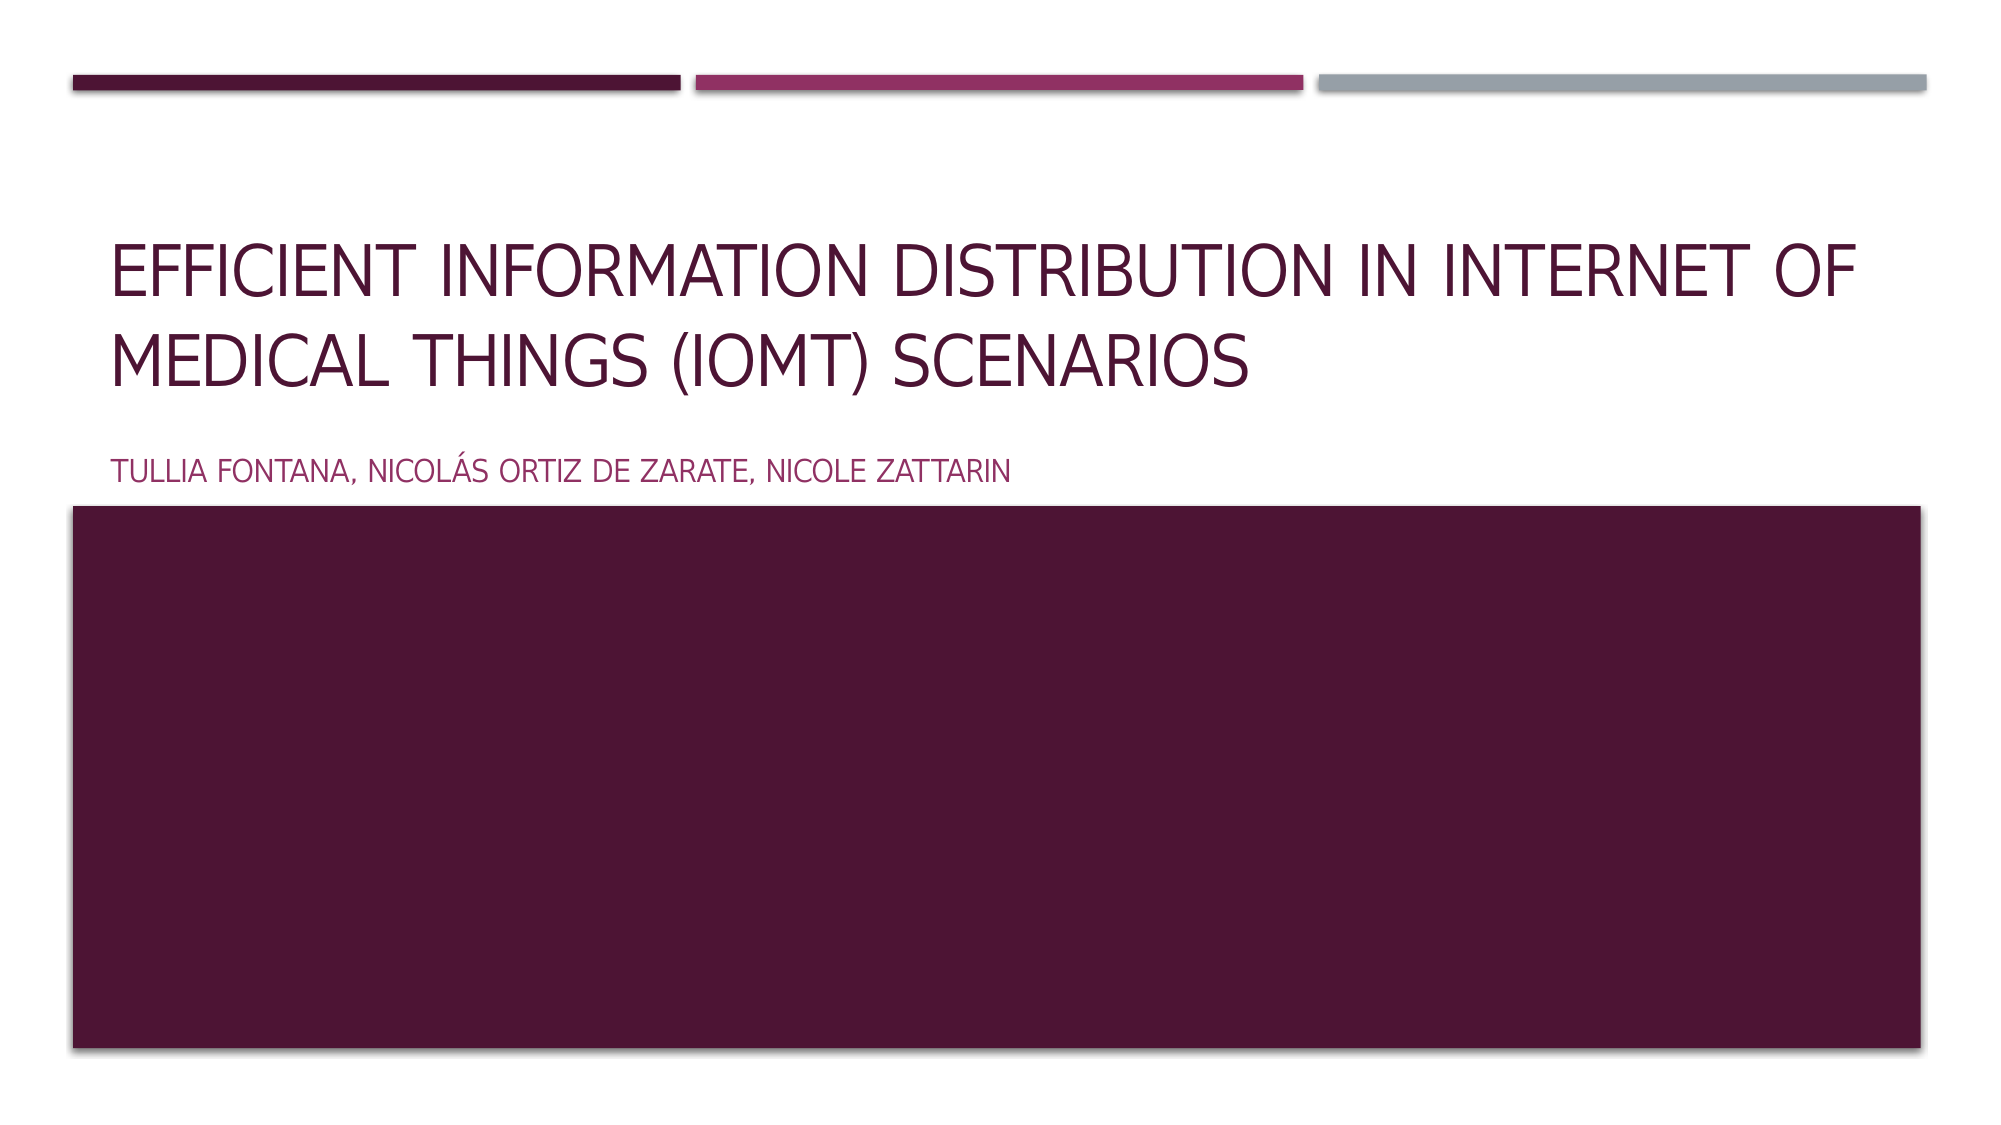

# Efficient information distribution in Internet of Medical Things (IoMT) scenarios
Tullia Fontana, Nicolás Ortiz De Zarate, Nicole Zattarin